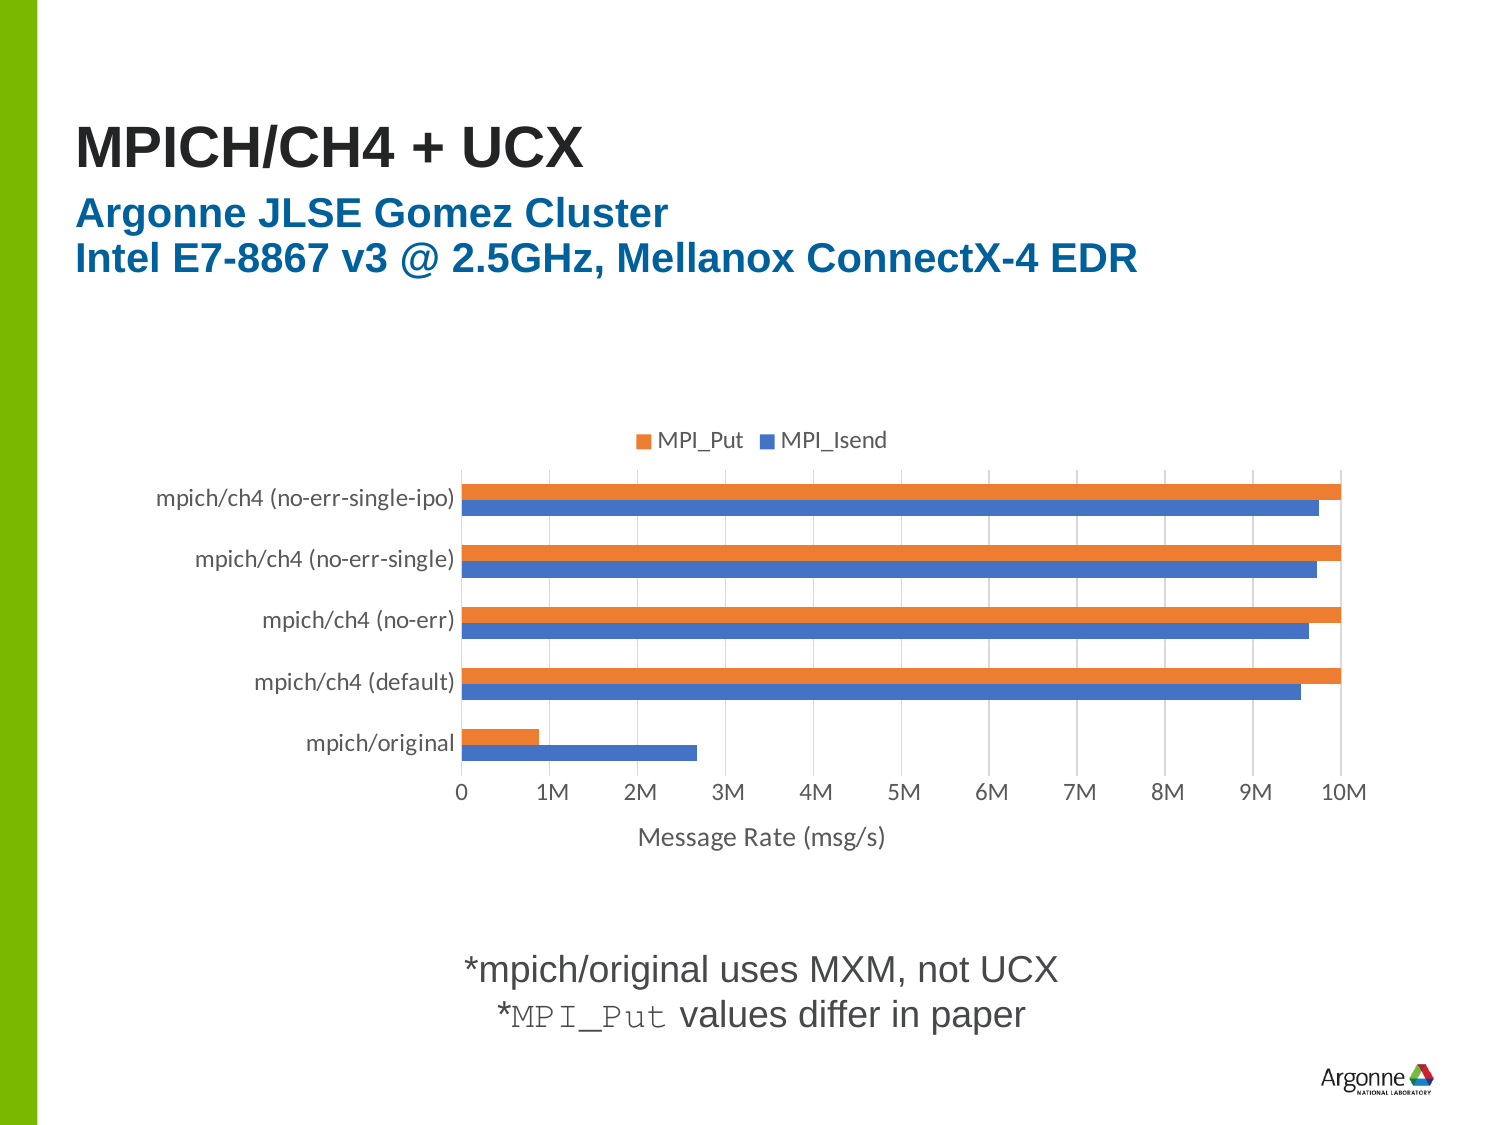

# MPICH/CH4 + UCX
Argonne JLSE Gomez Cluster
Intel E7-8867 v3 @ 2.5GHz, Mellanox ConnectX-4 EDR

### Chart

| Category | MPI_Isend | MPI_Put |
|---|---|---|
| mpich/original | 2675439.1 | 884231.7799999978 |
| mpich/ch4 (default) | 9543291.485 | 10660002.44804 |
| mpich/ch4 (no-err) | 9634751.69452996 | 10658601.5557749 |
| mpich/ch4 (no-err-single) | 9722709.65830507 | 10677827.87513 |
| mpich/ch4 (no-err-single-ipo) | 9753156.90340998 | 10669362.42711 |
*mpich/original uses MXM, not UCX
*MPI_Put values differ in paper